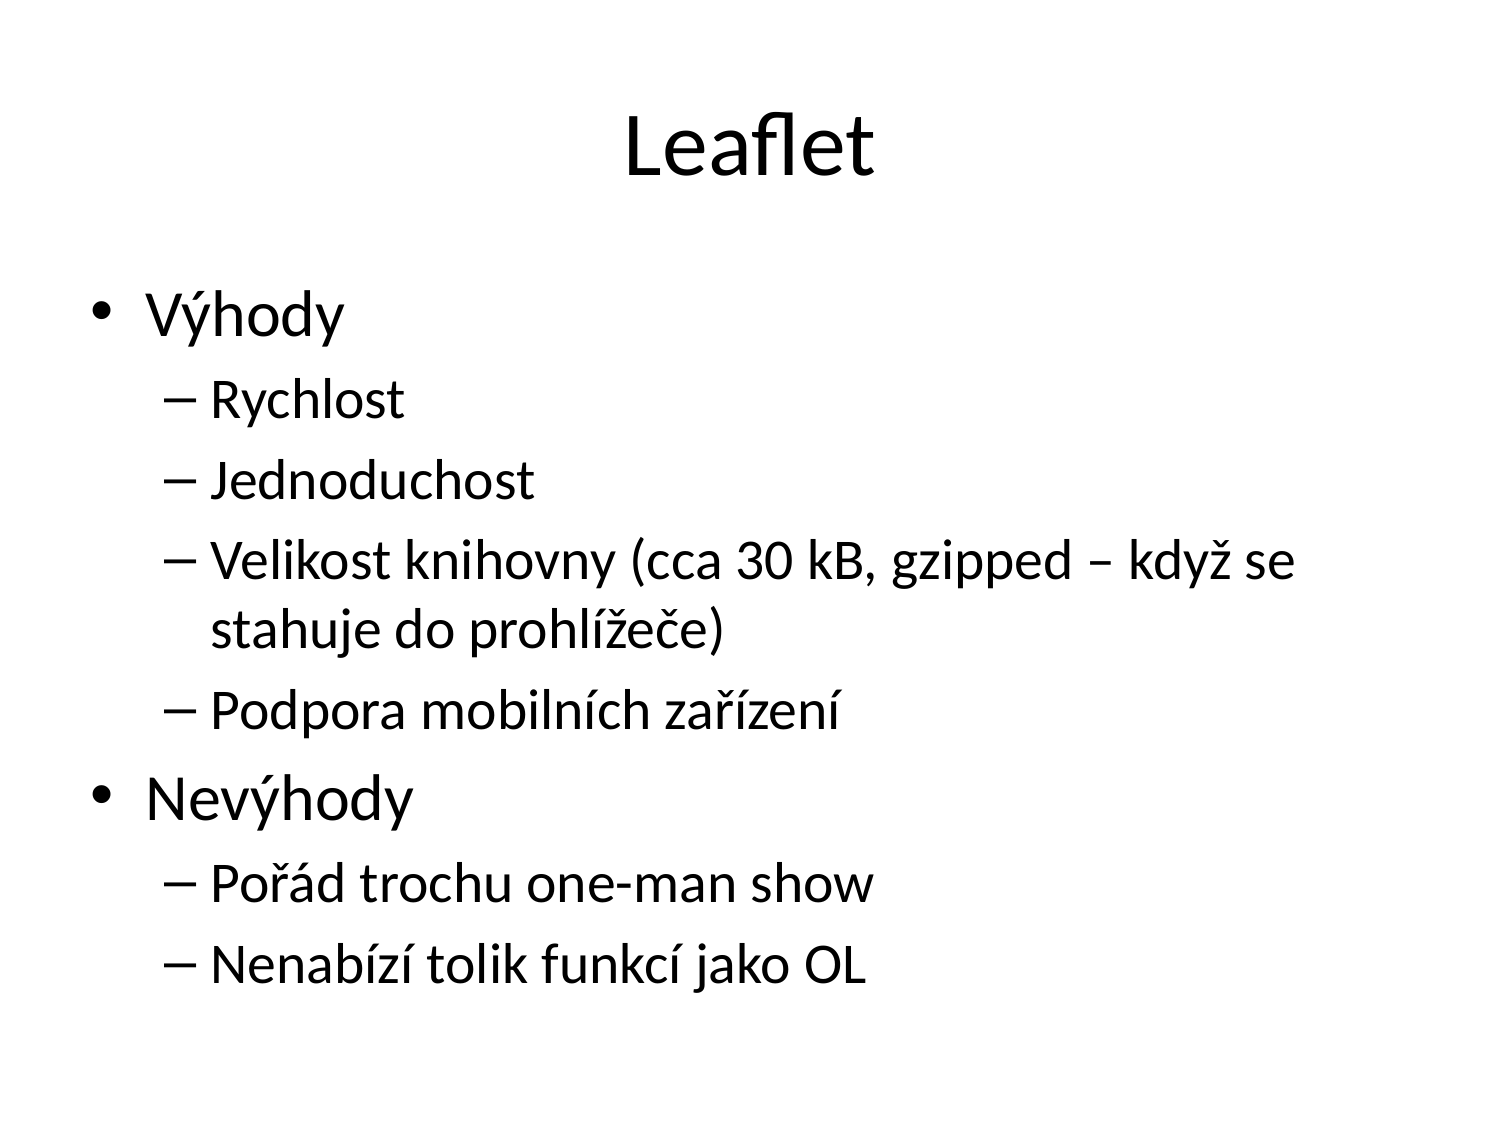

# Leaflet
Výhody
Rychlost
Jednoduchost
Velikost knihovny (cca 30 kB, gzipped – když se stahuje do prohlížeče)
Podpora mobilních zařízení
Nevýhody
Pořád trochu one-man show
Nenabízí tolik funkcí jako OL